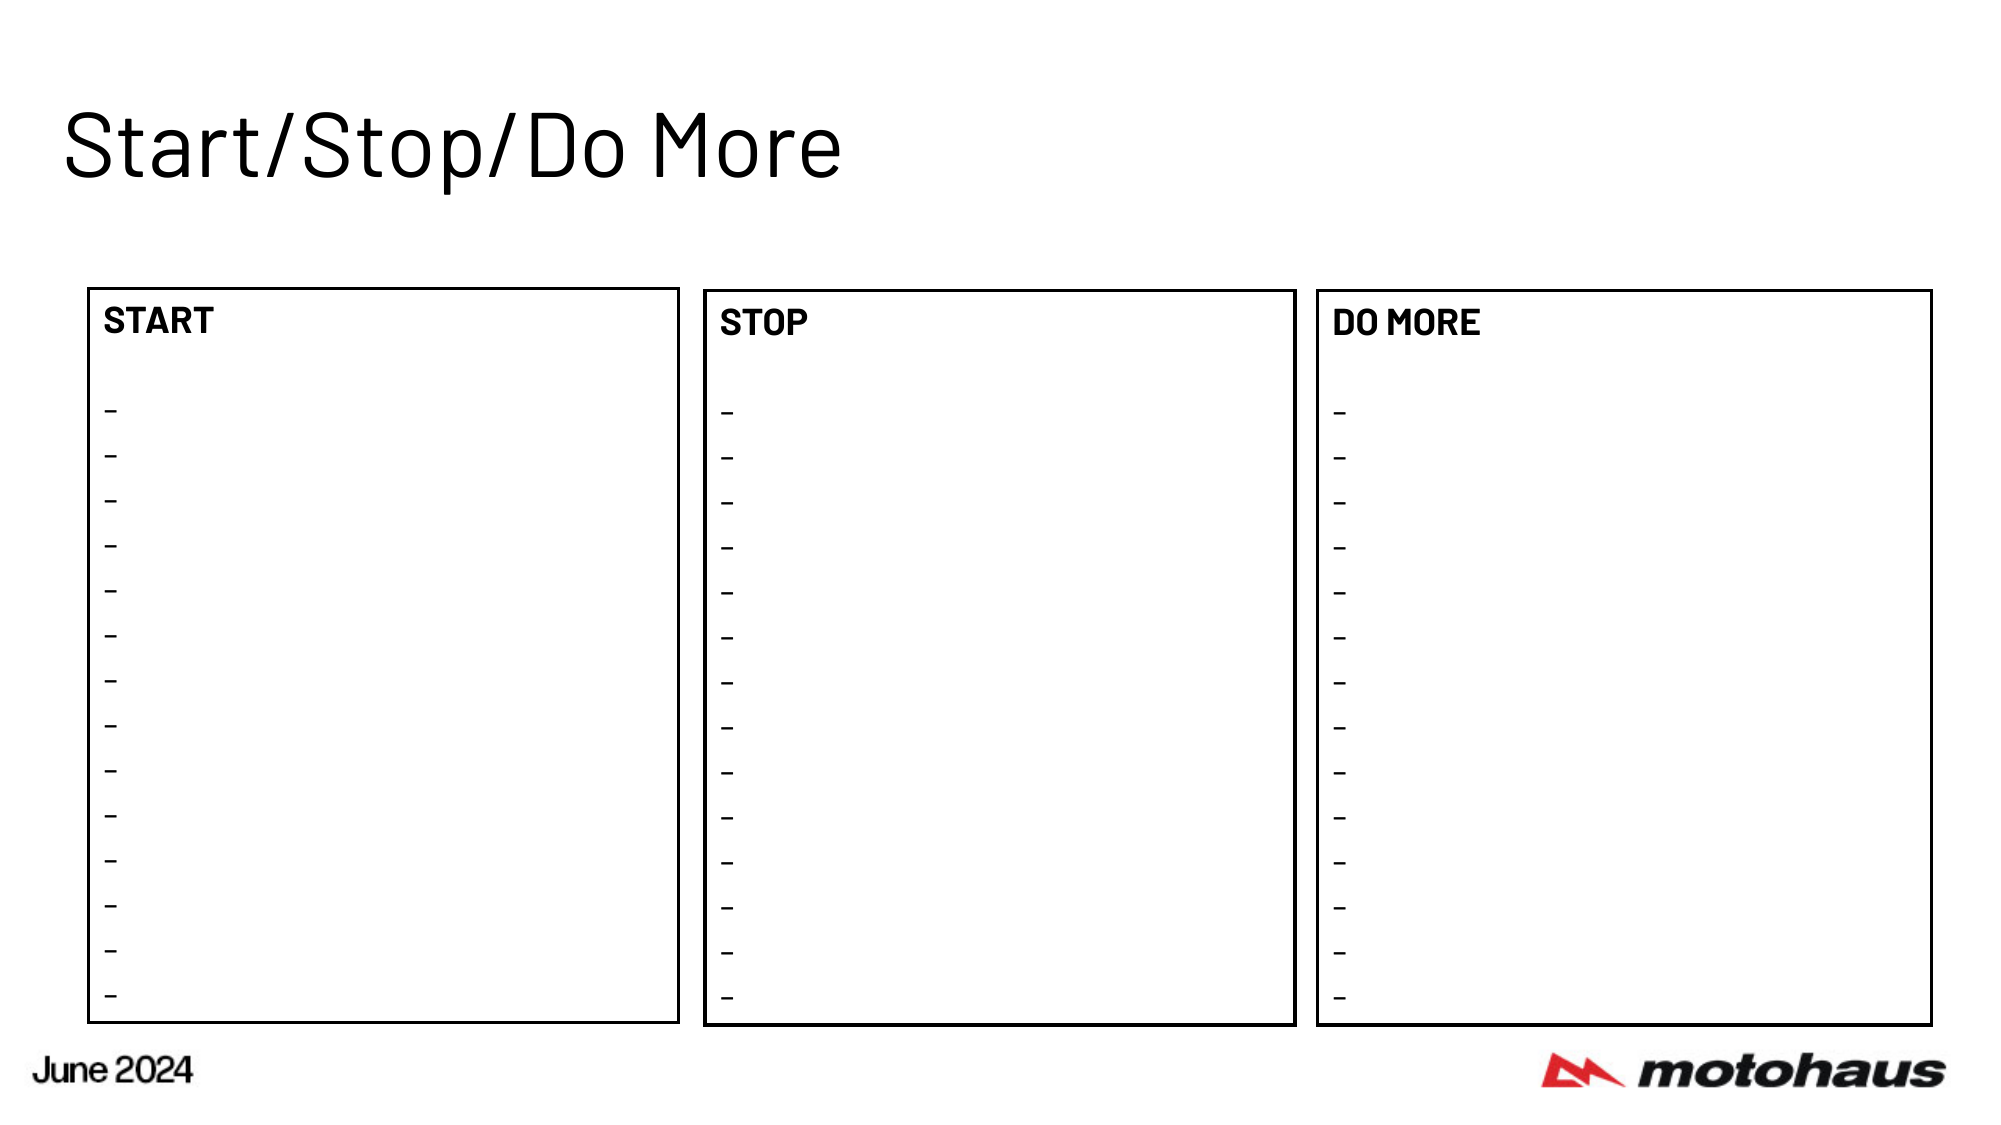

# Start/Stop/Do More
START

-
-
-
-
-
-
-
-
-
-
-
-
-
-
STOP

-
-
-
-
-
-
-
-
-
-
-
-
-
-
DO MORE

-
-
-
-
-
-
-
-
-
-
-
-
-
-